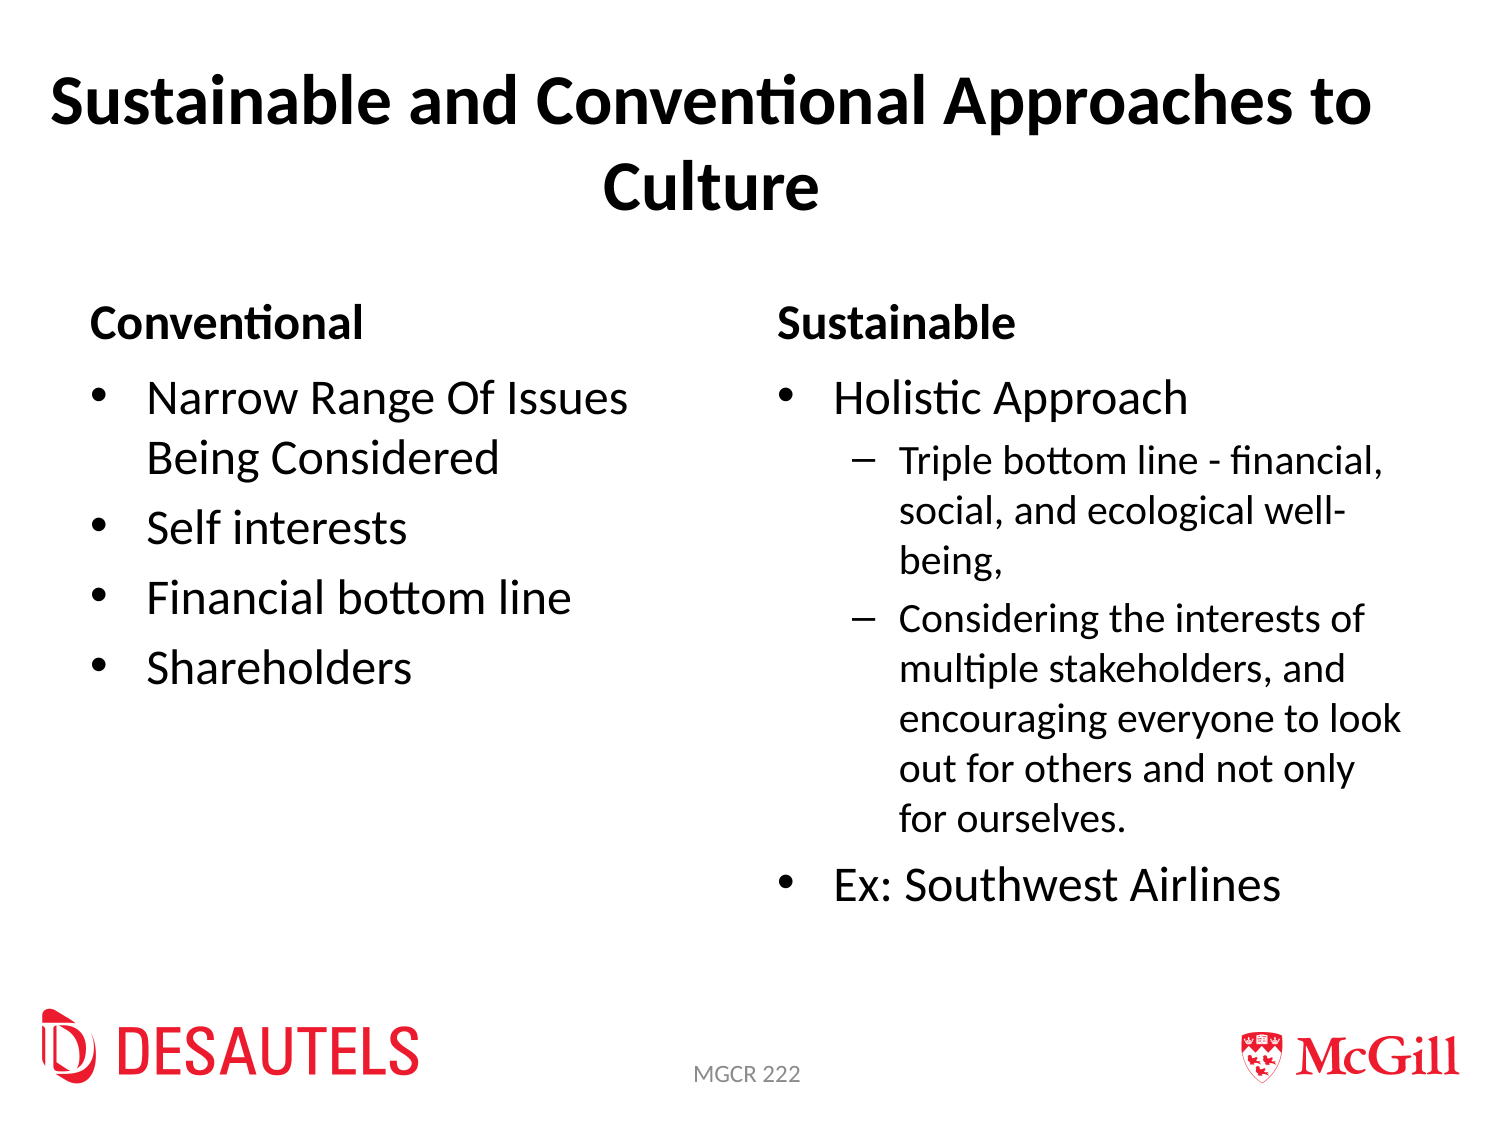

# Sustainable and Conventional Approaches to Culture
Conventional
Sustainable
Narrow Range Of Issues Being Considered
Self interests
Financial bottom line
Shareholders
Holistic Approach
Triple bottom line - financial, social, and ecological well-being,
Considering the interests of multiple stakeholders, and encouraging everyone to look out for others and not only for ourselves.
Ex: Southwest Airlines
MGCR 222